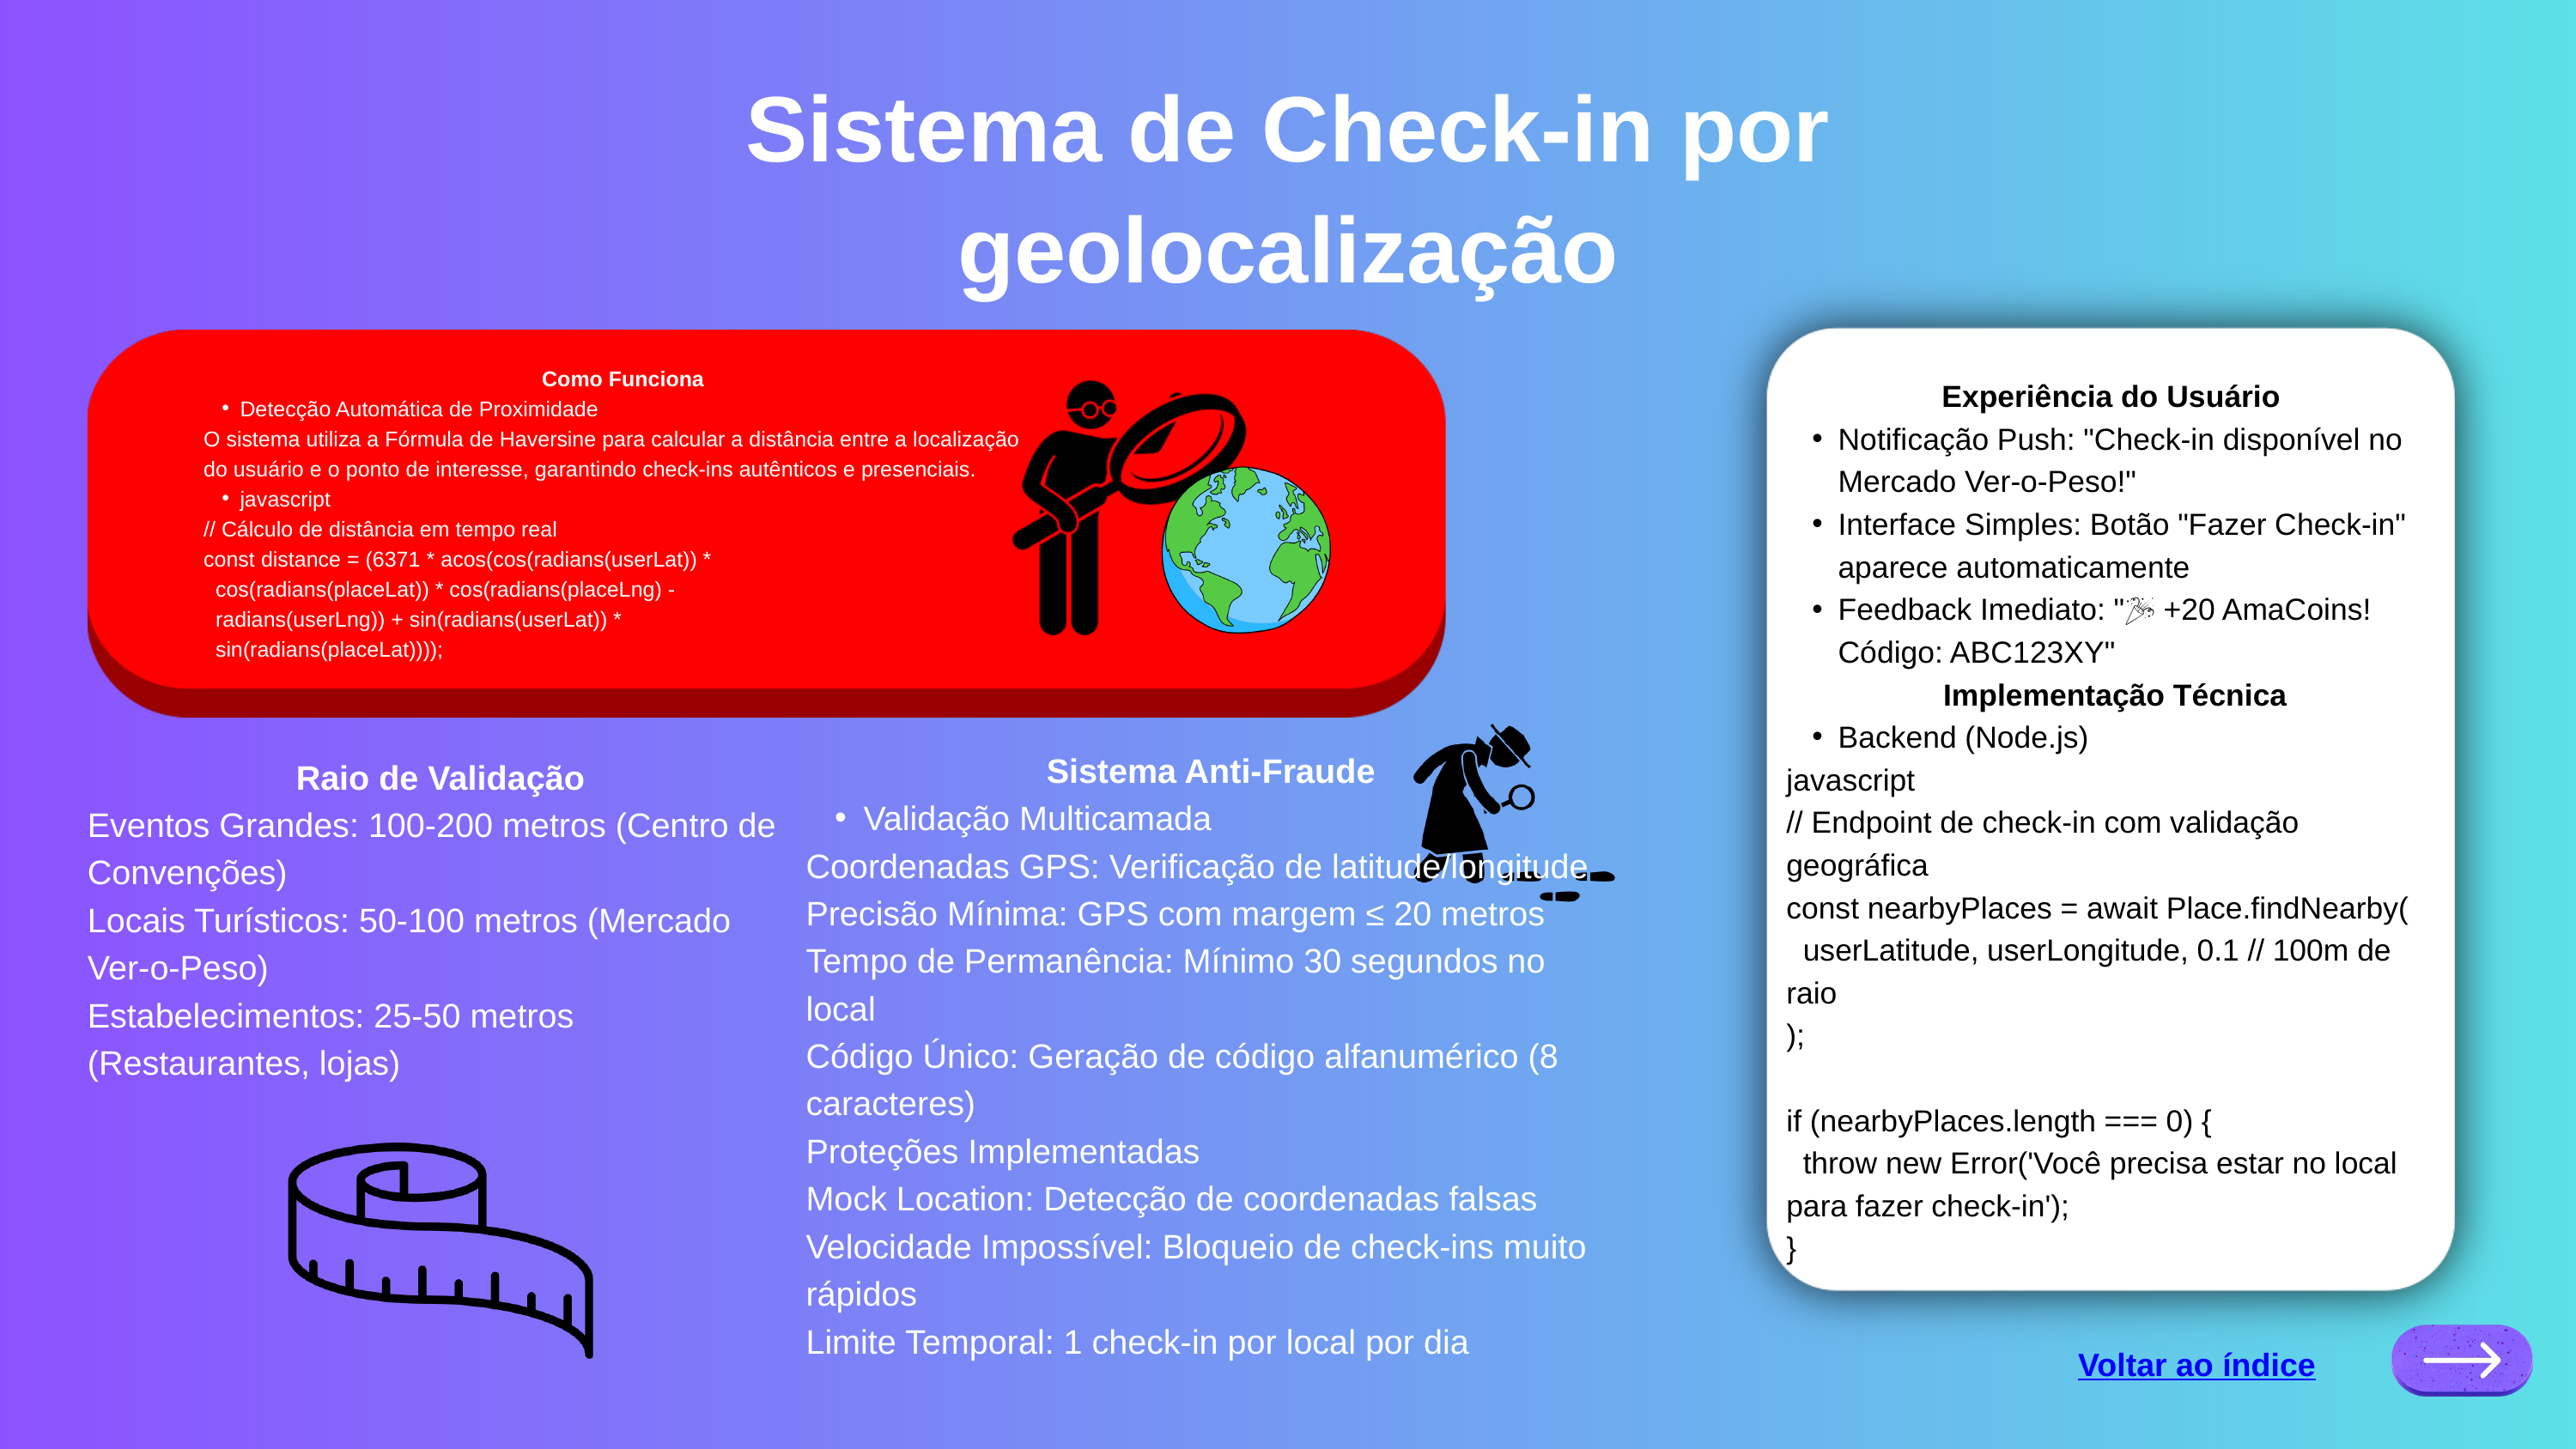

Sistema de Check-in por geolocalização

Como Funciona
Detecção Automática de Proximidade
O sistema utiliza a Fórmula de Haversine para calcular a distância entre a localização do usuário e o ponto de interesse, garantindo check-ins autênticos e presenciais.
javascript
// Cálculo de distância em tempo real
const distance = (6371 * acos(cos(radians(userLat)) *
  cos(radians(placeLat)) * cos(radians(placeLng) -
  radians(userLng)) + sin(radians(userLat)) *
  sin(radians(placeLat))));
Experiência do Usuário
Notificação Push: "Check-in disponível no Mercado Ver-o-Peso!"
Interface Simples: Botão "Fazer Check-in" aparece automaticamente
Feedback Imediato: "🎉 +20 AmaCoins! Código: ABC123XY"
 Implementação Técnica
Backend (Node.js)
javascript
// Endpoint de check-in com validação geográfica
const nearbyPlaces = await Place.findNearby(
  userLatitude, userLongitude, 0.1 // 100m de raio
);

if (nearbyPlaces.length === 0) {
  throw new Error('Você precisa estar no local para fazer check-in');
}

Sistema Anti-Fraude
Validação Multicamada
Coordenadas GPS: Verificação de latitude/longitude
Precisão Mínima: GPS com margem ≤ 20 metros
Tempo de Permanência: Mínimo 30 segundos no local
Código Único: Geração de código alfanumérico (8 caracteres)
Proteções Implementadas
Mock Location: Detecção de coordenadas falsas
Velocidade Impossível: Bloqueio de check-ins muito rápidos
Limite Temporal: 1 check-in por local por dia
Raio de Validação
Eventos Grandes: 100-200 metros (Centro de Convenções)
Locais Turísticos: 50-100 metros (Mercado Ver-o-Peso)
Estabelecimentos: 25-50 metros (Restaurantes, lojas)

Voltar ao índice